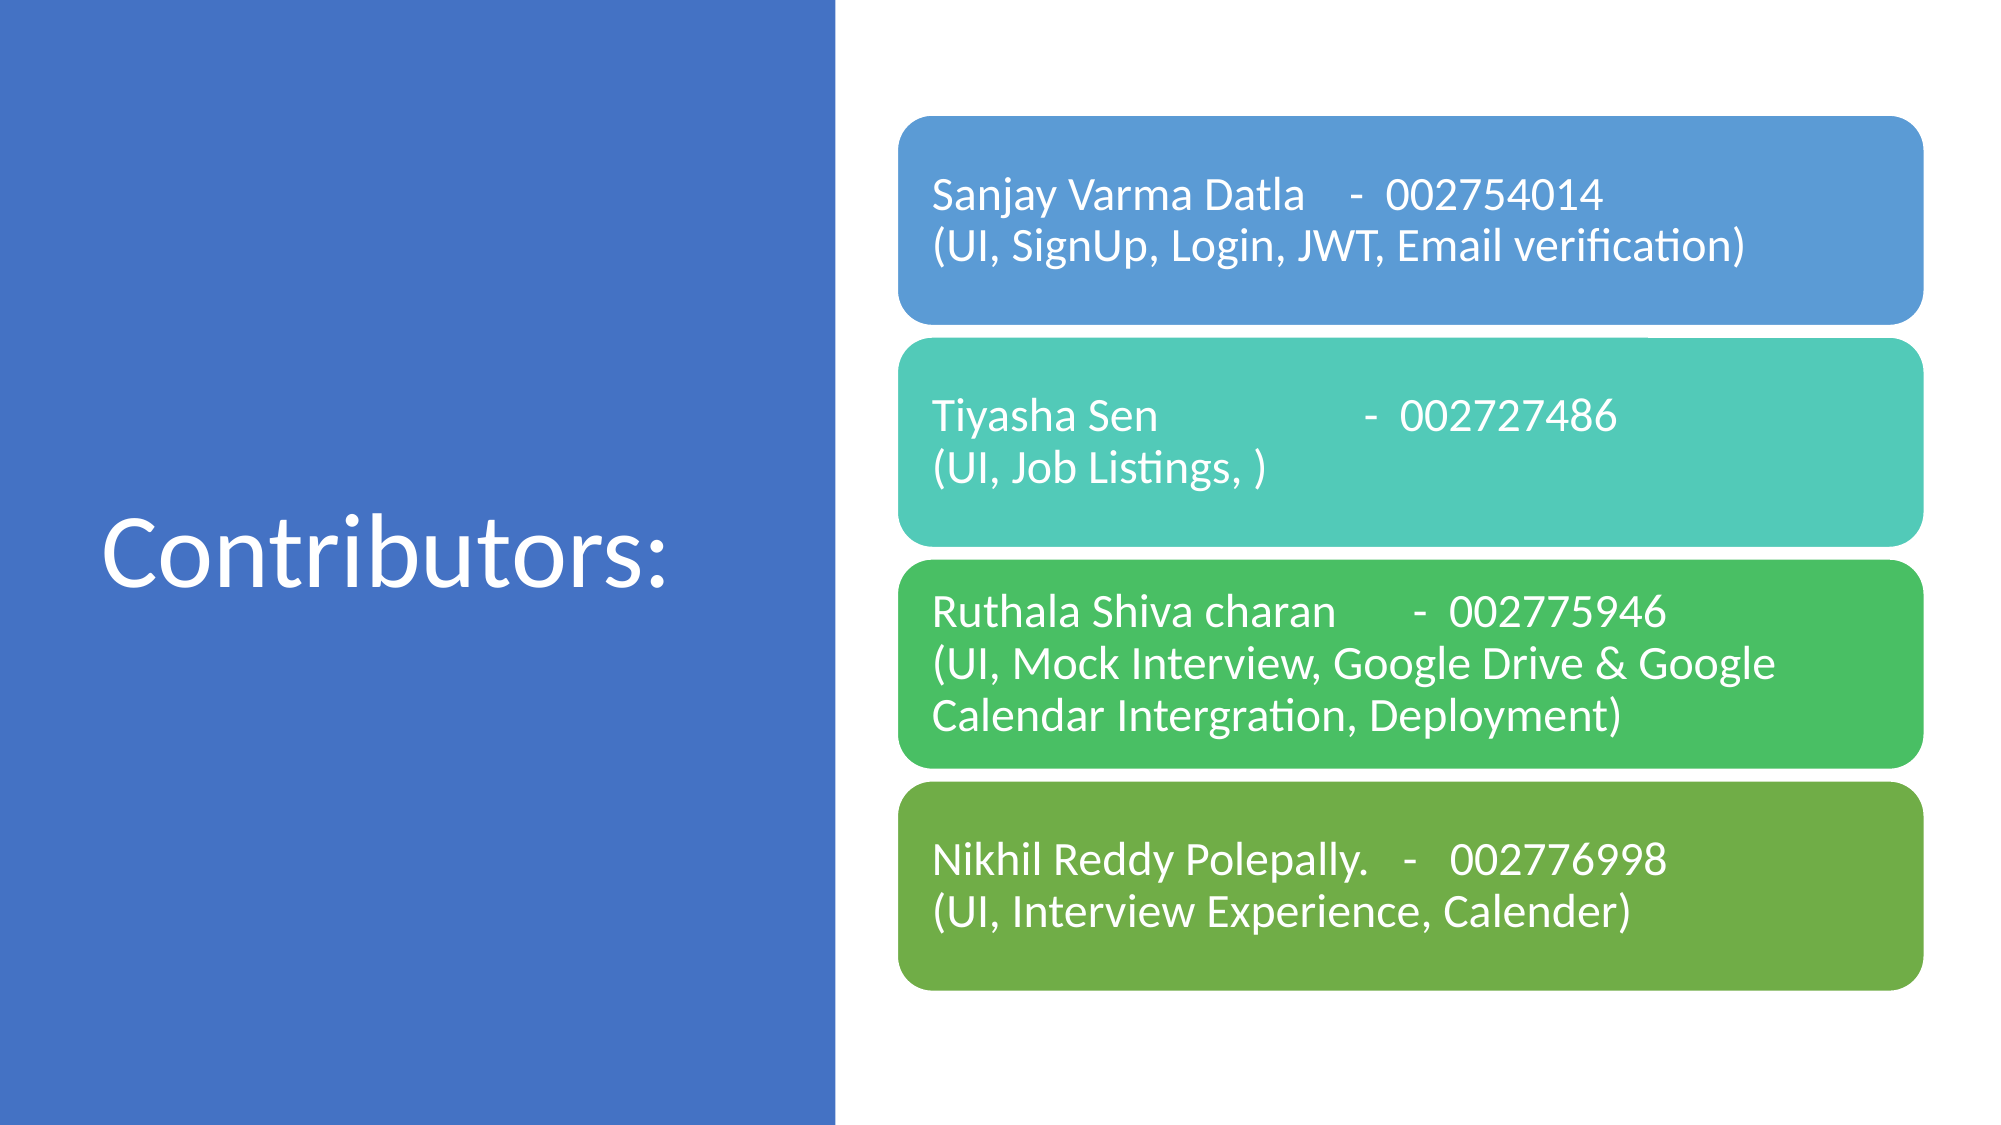

# Contributors:
Sanjay Varma Datla    -  002754014
(UI, SignUp, Login, JWT, Email verification)
Tiyasha Sen                   -  002727486
(UI, Job Listings, )
Ruthala Shiva charan       -  002775946
(UI, Mock Interview, Google Drive & Google Calendar Intergration, Deployment)
Nikhil Reddy Polepally.   -   002776998
(UI, Interview Experience, Calender)